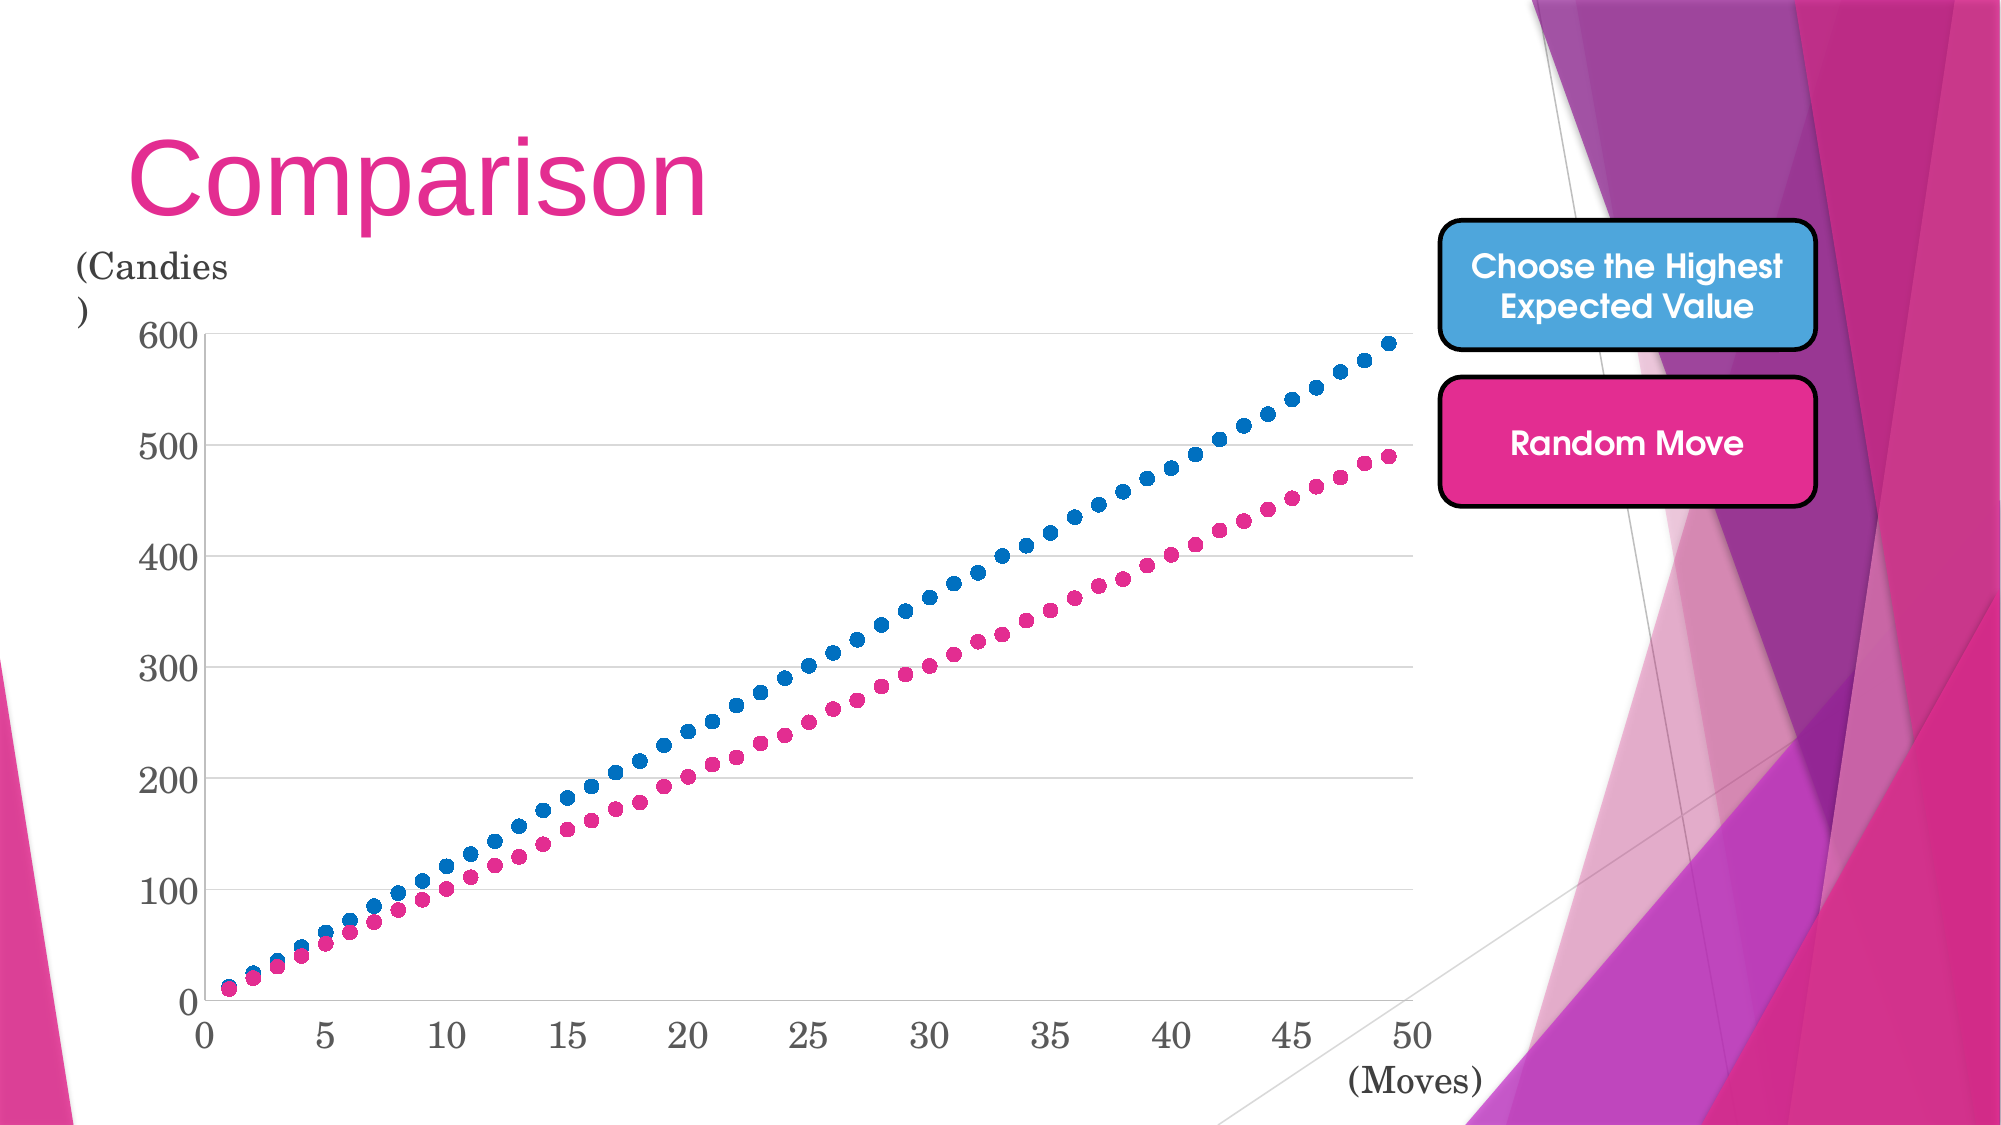

# Comparison
Choose the Highest Expected Value
(Candies)

### Chart

| Category | best strategy | random move |
|---|---|---|
Random Move
(Moves)